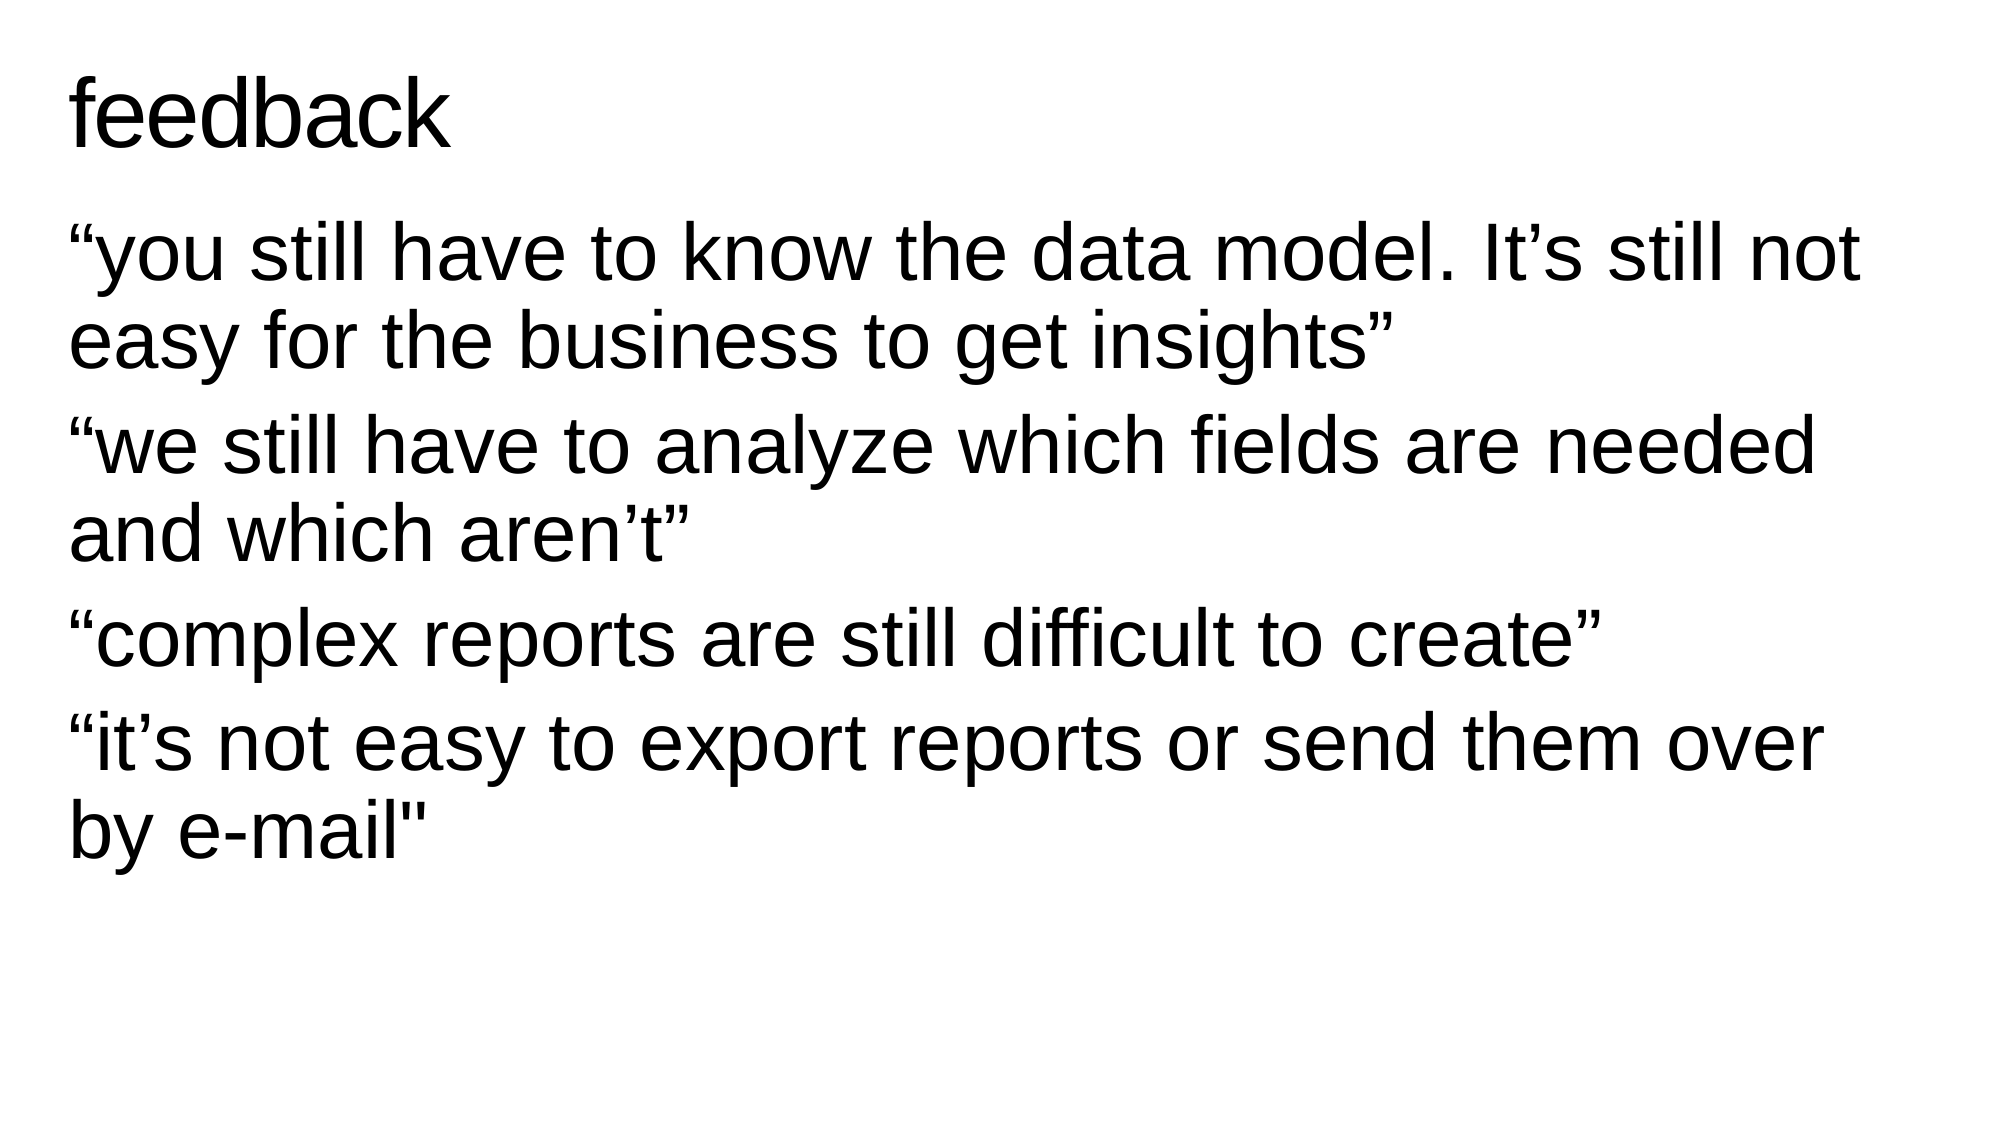

# feedback
“you still have to know the data model. It’s still not easy for the business to get insights”
“we still have to analyze which fields are needed and which aren’t”
“complex reports are still difficult to create”
“it’s not easy to export reports or send them over by e-mail"